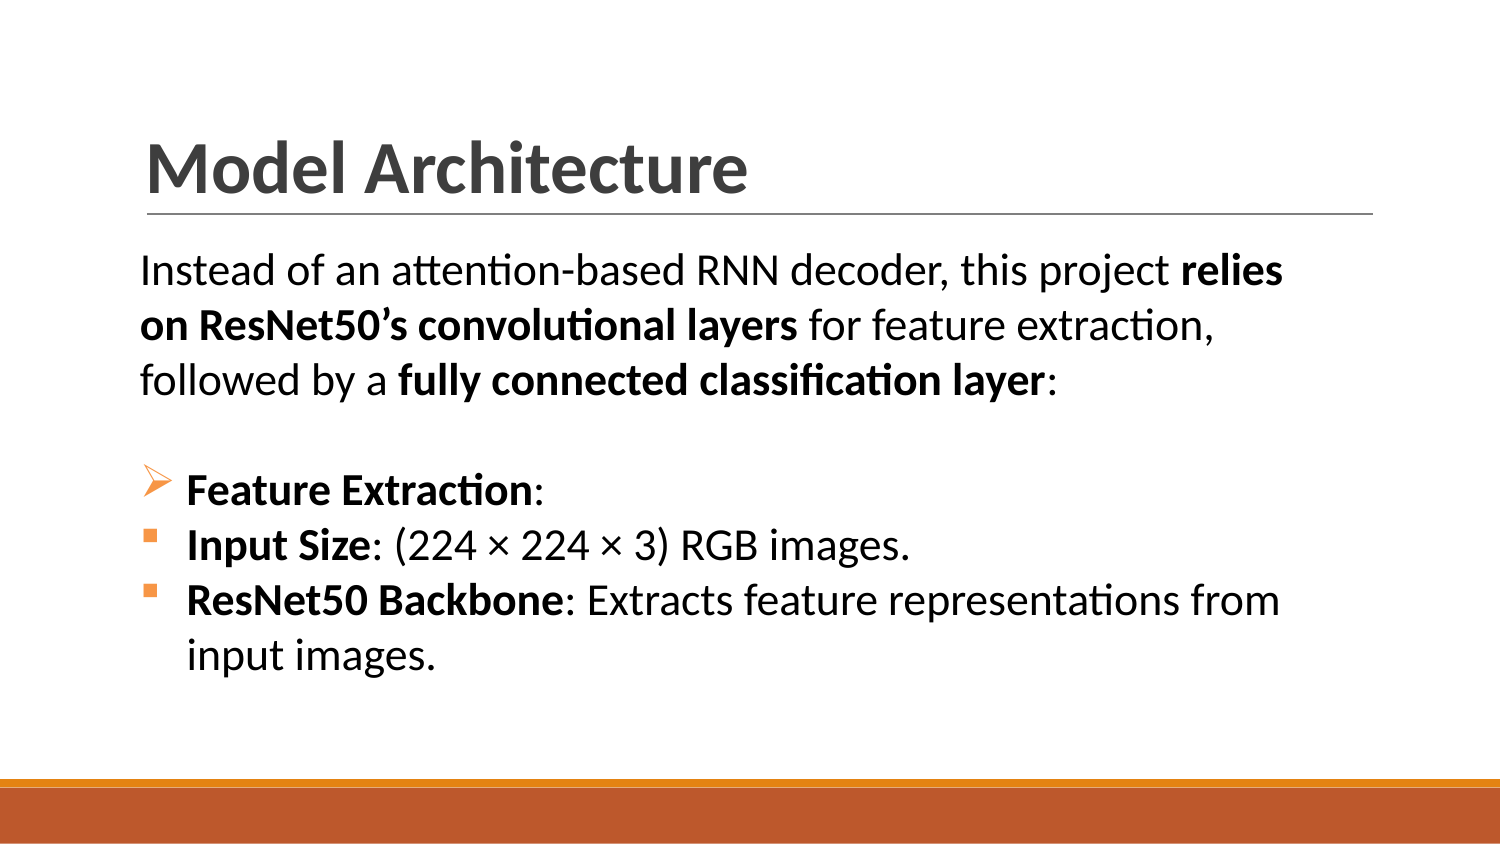

# Model Architecture
Instead of an attention-based RNN decoder, this project relies on ResNet50’s convolutional layers for feature extraction, followed by a fully connected classification layer:

Feature Extraction:
Input Size: (224 × 224 × 3) RGB images.
ResNet50 Backbone: Extracts feature representations from input images.